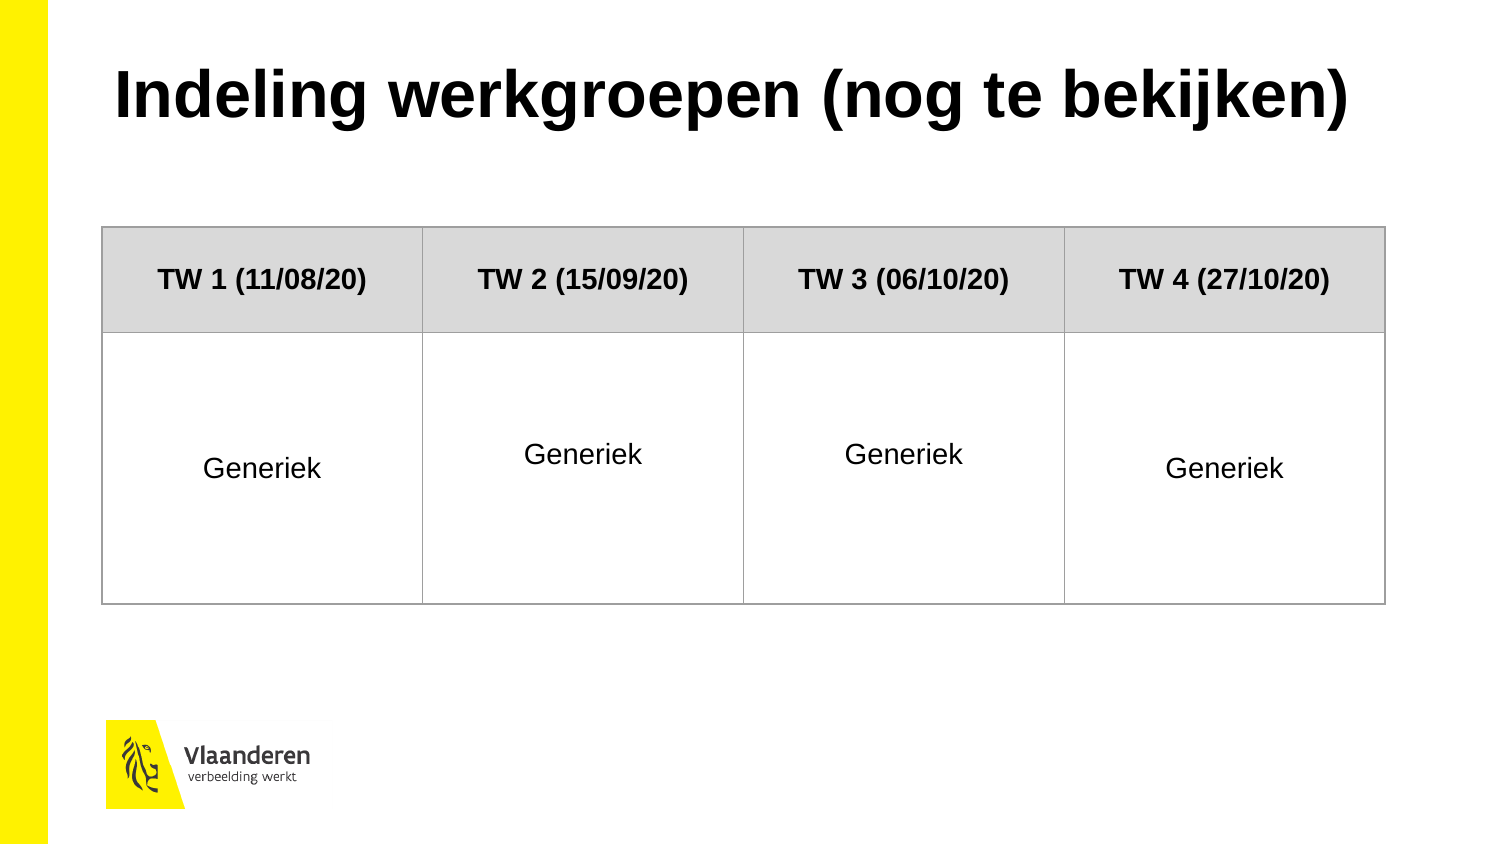

Indeling werkgroepen (nog te bekijken)
| TW 1 (11/08/20) | TW 2 (15/09/20) | TW 3 (06/10/20) | TW 4 (27/10/20) |
| --- | --- | --- | --- |
| Generiek | Generiek | Generiek | Generiek |